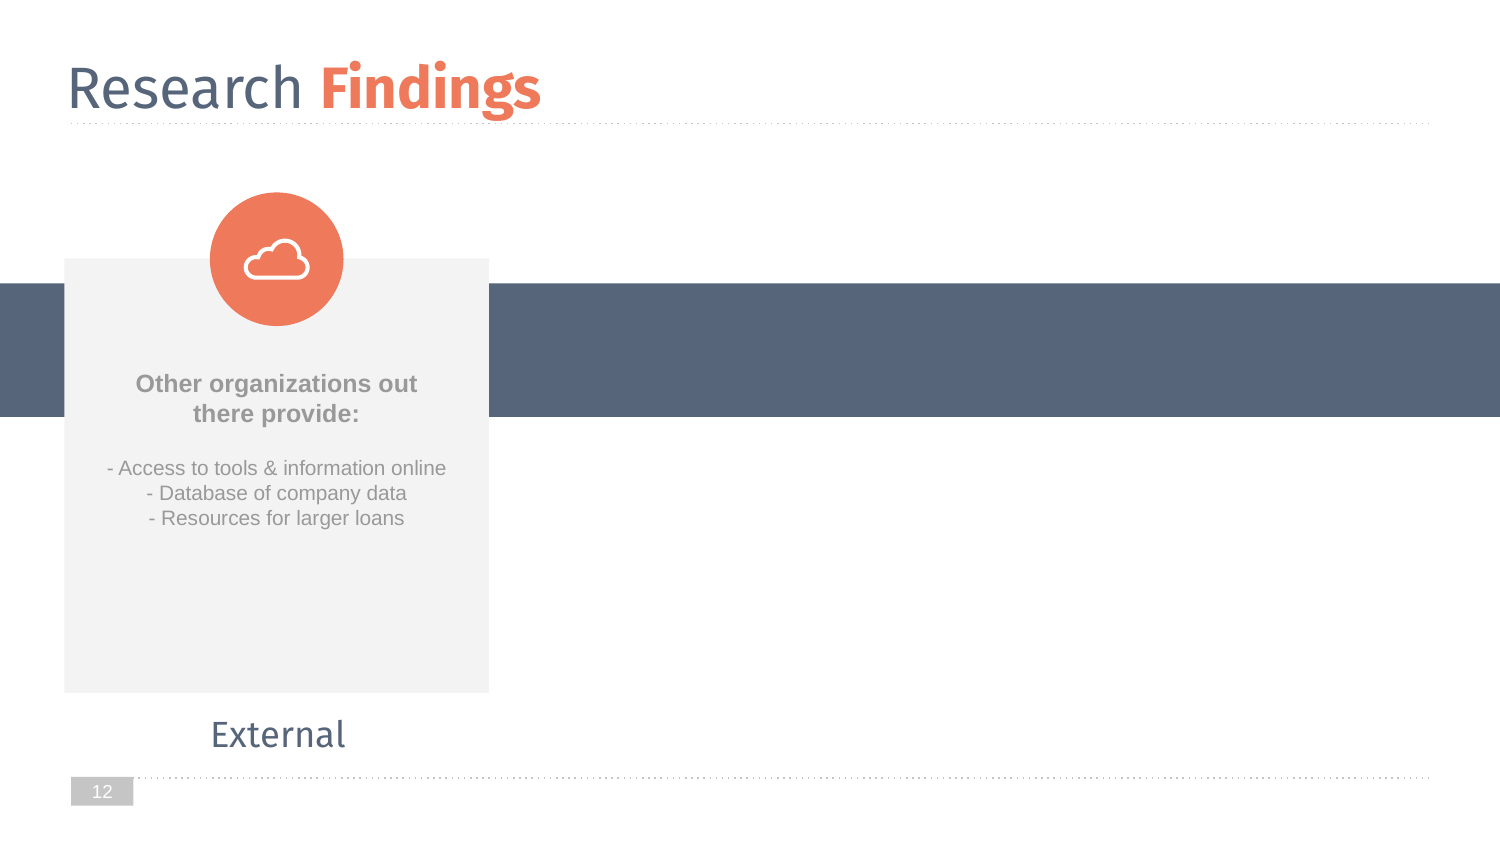

# Research Findings

Other organizations out
there provide:

- Access to tools & information online
- Database of company data
- Resources for larger loans
External
12